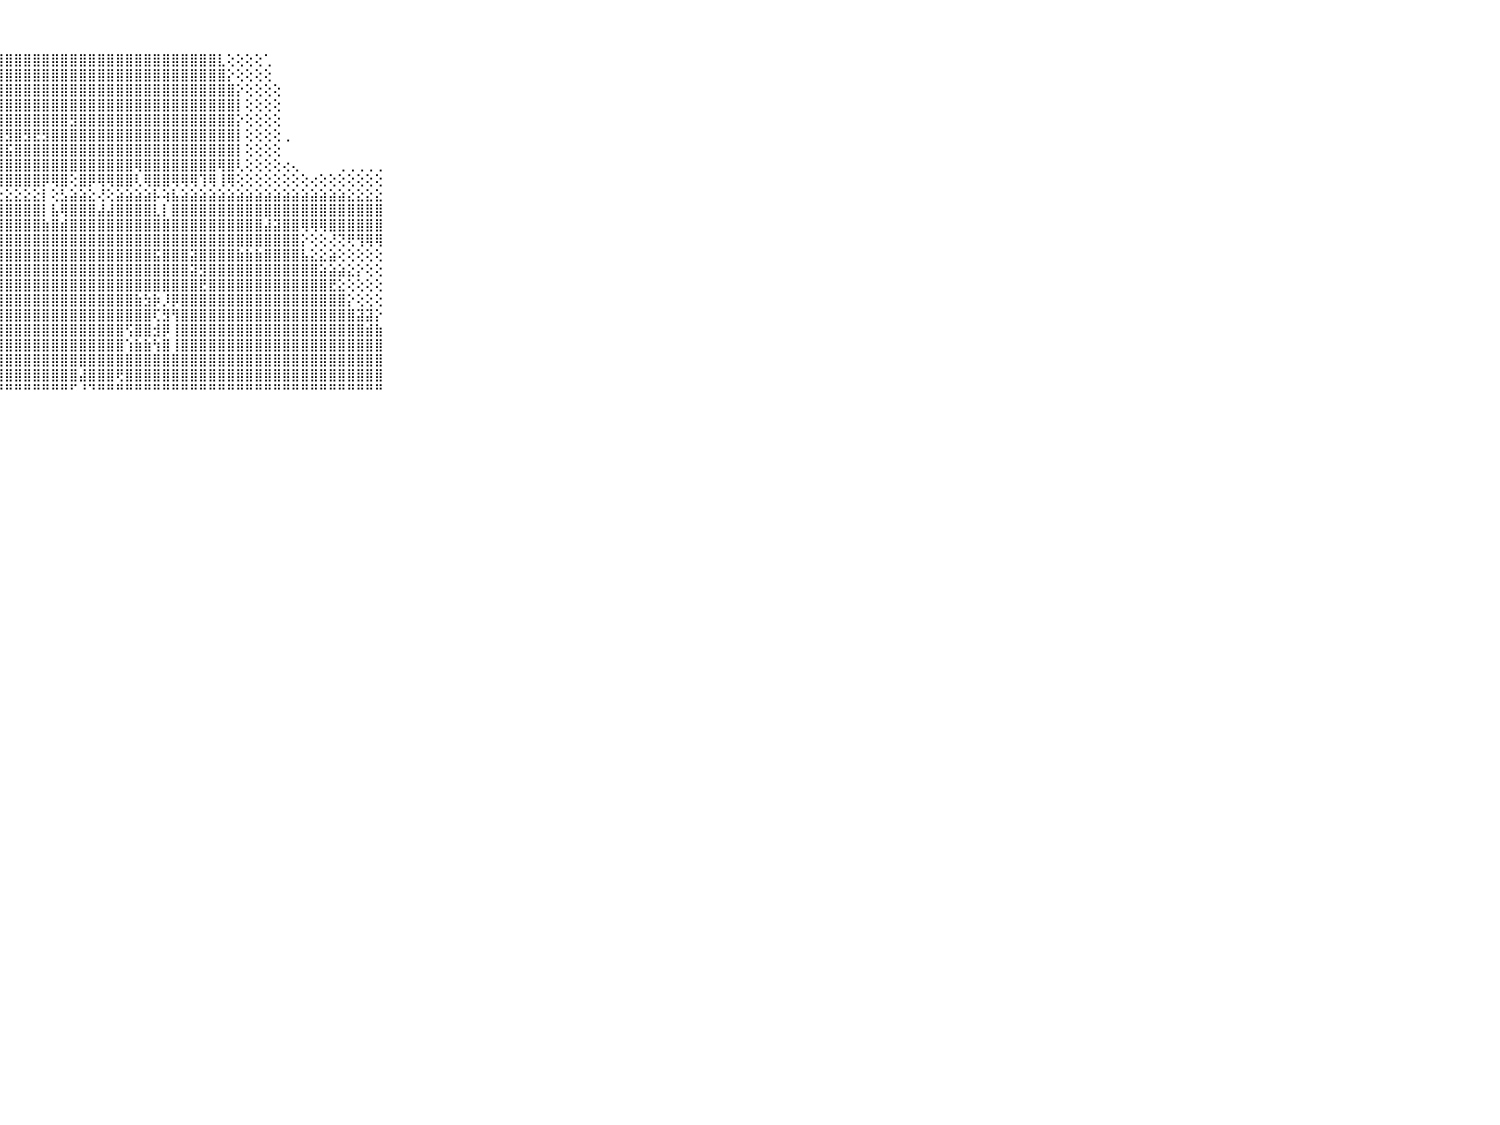

⠀⠀⠀⠀⠀⠀⠀⠀⠀⠀⠀⠀⠀⠀⠀⠀⠀⠀⠀⠀⠀⢀⢔⢕⢕⢕⣽⣿⣿⣿⣿⣿⣿⣿⣿⣿⣿⣿⣿⣿⣿⣿⣿⣿⣿⣿⣿⣿⣿⣿⣿⣇⢕⢕⢕⢕⢁⠀⠀⠀⠀⠀⠀⠀⠀⠀⠀⠀⠀⠀⠀⠀⠀⠀⠀⠀⠀⠀⠀⠀⠀
⠀⠀⠀⠀⠀⠀⠀⠀⠀⠀⠀⠀⠀⠀⠀⠀⠀⠀⠀⠀⢄⢕⢕⢕⢕⣵⣿⣿⣿⣿⣿⣿⣿⣿⣿⣿⣿⣿⣿⣿⣿⣿⣿⣿⣿⣿⣿⣿⣿⣿⣿⣿⡕⢕⢕⢕⢕⠀⠀⠀⠀⠀⠀⠀⠀⠀⠀⠀⠀⠀⠀⠀⠀⠀⠀⠀⠀⠀⠀⠀⠀
⠀⠀⠀⠀⠀⠀⠀⠀⠀⠀⠀⠀⠀⠀⠀⠀⠀⠀⠀⠀⢕⢕⢕⢕⢸⣿⣿⣿⣿⣿⣿⣿⣿⣿⣿⣿⣿⣿⣿⣿⣿⣿⣿⣿⣿⣿⣿⣿⣿⣿⣿⣿⣿⡕⢕⢕⢕⢕⠀⠀⠀⠀⠀⠀⠀⠀⠀⠀⠀⠀⠀⠀⠀⠀⠀⠀⠀⠀⠀⠀⠀
⠀⠀⠀⠀⠀⠀⠀⠀⠀⠀⠀⠀⠀⠀⠀⠀⠀⠀⢀⢀⢕⢕⢕⢕⣽⣿⣿⣿⣿⣿⣿⣿⣿⣿⣿⣿⣿⣿⣿⣿⣿⣿⣿⣿⣿⣿⣿⣿⣿⣿⣿⣿⣿⡇⢕⢕⢕⢕⠀⠀⠀⠀⠀⠀⠀⠀⠀⠀⠀⠀⠀⠀⠀⠀⠀⠀⠀⠀⠀⠀⠀
⠀⠀⠀⠀⠀⠀⠀⠀⠀⠀⠀⠀⠀⠀⠀⠀⢀⢄⢕⢕⢕⢕⢕⢕⢹⣿⣿⣿⣿⣿⣿⣿⣿⣿⣿⣻⣿⣿⣿⣿⣿⣿⣿⣿⣿⣿⣿⣿⣿⣿⣿⣿⣿⡕⢕⢕⢕⢕⠀⠀⠀⠀⠀⠀⠀⠀⠀⠀⠀⠀⠀⠀⠀⠀⠀⠀⠀⠀⠀⠀⠀
⠀⠀⠀⠀⠀⠀⠀⠀⠀⠀⠀⠀⠀⠀⠀⠀⢕⢕⢕⢕⢕⢕⢕⢕⢸⣿⣿⣿⣻⣿⣻⣟⣻⣿⣿⣿⣿⣿⣿⣿⣿⣿⣿⣿⣿⣿⣿⣿⣿⣿⣿⣿⣿⡇⢕⢕⢕⢕⢀⠀⠀⠀⠀⠀⠀⠀⠀⠀⠀⠀⠀⠀⠀⠀⠀⠀⠀⠀⠀⠀⠀
⠀⠀⠀⠀⠀⠀⠀⠀⠀⠀⠀⠀⠀⠀⢀⢕⢕⢕⢕⢕⢕⢕⢕⢕⢸⣿⣿⣿⣯⣿⣿⣿⣿⣿⣿⣿⣿⣿⣿⣿⣿⣿⣿⣿⣿⣿⣿⣿⣿⣿⣿⣿⣿⡇⢕⢕⢕⢕⠀⠀⠀⠀⠀⠀⠀⠀⠀⠀⠀⠀⠀⠀⠀⠀⠀⠀⠀⠀⠀⠀⠀
⠀⠀⠀⠀⠀⠀⠀⠀⠀⠀⠀⠀⠀⢀⢕⢕⢕⢕⢕⢕⢕⡕⢕⢕⢸⣿⡿⣿⣿⣿⣿⣿⣿⣿⣿⣿⣿⣿⣿⣿⣿⣿⢿⣿⣿⣿⣿⣿⣿⣿⣿⢿⣿⢇⢕⢕⢕⢕⢔⢄⠀⠀⠀⠀⢀⢀⢀⢀⢀⠀⠀⠀⠀⠀⠀⠀⠀⠀⠀⠀⠀
⠀⠀⠀⠀⠀⠀⠀⠀⠀⠀⠀⠀⠀⠄⠕⢕⢕⢕⢕⢕⢕⢕⡜⢕⢕⣿⡇⣿⣿⣿⣿⣿⡿⢿⣿⢕⣿⡿⢿⢿⣿⣿⢇⢿⣿⣿⢿⢿⢿⢹⢿⢸⢿⢕⢕⢕⢕⢕⢕⢕⢕⢔⢕⢕⢕⢕⢕⢕⢕⠀⠀⠀⠀⠀⠀⠀⠀⠀⠀⠀⠀
⠀⠀⠀⠀⠀⠀⠀⠀⠀⠀⠀⢀⢀⢀⢑⢕⣕⣕⣕⣕⣕⣝⣽⣇⣕⣕⣕⣕⣕⣕⣕⣕⡇⢕⣣⣵⣵⣕⢜⢕⣵⣵⣵⣵⡧⢵⣧⣵⣵⣵⣵⣵⣵⣵⣵⣵⣵⣵⣵⣵⣵⣵⣵⣵⣵⣕⣕⣕⣕⠀⠀⠀⠀⠀⠀⠀⠀⠀⠀⠀⠀
⠀⠀⠀⠀⠀⠀⠀⠀⠀⠀⠀⣿⣿⣿⣿⣿⣿⣿⣿⣿⣿⣿⣿⣿⣿⣿⣿⣿⣿⣿⣿⣿⡇⣧⢿⣿⣿⣿⣼⣼⣿⣿⣿⣿⣇⡇⣿⣿⣿⣿⣿⣿⣿⣿⣿⣿⣿⣿⣿⣿⣿⣿⣿⣿⣿⣿⣿⣿⣿⠀⠀⠀⠀⠀⠀⠀⠀⠀⠀⠀⠀
⠀⠀⠀⠀⠀⠀⠀⠀⠀⠀⠀⣾⣿⣿⣿⣿⣿⣿⣿⣿⣿⣻⣿⣿⣿⣿⣿⣿⣿⣿⣿⣿⣷⣿⣾⣿⣿⣿⣿⣿⣿⣿⣿⣿⣿⣿⣿⣿⣿⣿⣿⣿⣿⣿⣿⣿⣼⣽⣿⣿⢿⢿⢿⣿⣿⣿⣿⣿⣿⠀⠀⠀⠀⠀⠀⠀⠀⠀⠀⠀⠀
⠀⠀⠀⠀⠀⠀⠀⠀⠀⠀⠀⣵⣵⣵⣼⣿⣿⣿⣿⣿⣿⣿⣿⢿⣿⣿⣿⣿⣿⣿⣿⣿⣿⣿⣿⣿⣿⣿⣿⣿⣿⣿⣿⣿⣿⣿⣿⣿⣿⣿⣿⣿⣿⣿⣿⣿⣿⣿⣿⣿⡕⢕⢕⢜⢝⢟⢻⢿⢿⠀⠀⠀⠀⠀⠀⠀⠀⠀⠀⠀⠀
⠀⠀⠀⠀⠀⠀⠀⠀⠀⠀⠀⣿⣿⣿⣿⣽⣿⣿⣿⣿⣿⣟⣿⣼⣿⣿⣿⣿⣿⣿⣿⣿⣿⣿⣿⣿⣿⣿⣿⣿⣿⣿⣿⣿⣯⣿⣿⣿⣽⣿⣿⣿⣿⣷⣷⣷⣿⣿⣿⣿⣧⣕⣕⣵⢕⢕⢕⢕⢕⠀⠀⠀⠀⠀⠀⠀⠀⠀⠀⠀⠀
⠀⠀⠀⠀⠀⠀⠀⠀⠀⠀⠀⣿⣿⣿⣿⣿⡿⢿⣿⣿⣿⣿⣿⣿⣿⣿⣿⣿⣿⣿⣿⣿⣿⣿⣿⣿⣿⣿⣿⣿⣿⣿⣿⣿⣿⣿⣿⣿⣽⣻⣿⣿⣿⣿⣿⣿⣿⣿⣿⣿⣿⣿⣵⣵⣵⣕⡕⢕⢕⠀⠀⠀⠀⠀⠀⠀⠀⠀⠀⠀⠀
⠀⠀⠀⠀⠀⠀⠀⠀⠀⠀⠀⣿⣿⣿⣿⣝⣯⣽⣿⣿⣿⣿⣏⣽⣻⣿⣿⣿⣿⣿⣿⣿⣿⣿⣿⣿⣿⣿⣿⣿⣿⣿⣿⣿⣿⣿⣿⣿⣿⣟⣿⣿⣿⣿⣿⣿⣿⣿⣿⣿⣿⣿⣿⣟⣕⢕⢕⢕⢕⠀⠀⠀⠀⠀⠀⠀⠀⠀⠀⠀⠀
⠀⠀⠀⠀⠀⠀⠀⠀⠀⠀⠀⣿⣿⣿⣿⣿⣿⣿⣿⣿⣿⡟⢻⣻⣿⣿⣿⣿⣿⣿⣿⣿⣿⣿⣿⣿⣿⣿⣿⣿⣿⣿⣷⣳⡷⡸⡿⣿⣿⣿⣿⣿⣿⣿⣿⣿⣿⣿⣿⣿⣿⣿⣿⣿⣿⡕⢕⢕⢕⠀⠀⠀⠀⠀⠀⠀⠀⠀⠀⠀⠀
⠀⠀⠀⠀⠀⠀⠀⠀⠀⠀⠀⣿⣿⣿⣿⣿⣟⣟⣿⣿⣿⣿⣿⣿⣿⣿⣿⣿⣿⣿⣿⣿⣿⣿⣿⣿⣿⣿⣿⣿⣿⣿⣿⣿⢏⣻⢻⣿⣿⣿⣿⣿⣿⣿⣿⣿⣿⣿⣿⣿⣿⣿⣿⣿⣿⣿⣽⣽⡕⠀⠀⠀⠀⠀⠀⠀⠀⠀⠀⠀⠀
⠀⠀⠀⠀⠀⠀⠀⠀⠀⠀⠀⣿⣿⣿⡟⢻⣻⣿⣻⣿⣿⣿⣿⣿⣿⣿⣿⣿⣿⣿⣿⣿⣿⣿⣿⣿⣿⣿⣿⣿⣿⢫⣿⣿⣺⡿⢸⣿⣿⣿⣿⣿⣿⣿⣿⣿⣿⣿⣿⣿⣿⣿⣿⣿⣿⣿⣿⣾⣷⠀⠀⠀⠀⠀⠀⠀⠀⠀⠀⠀⠀
⠀⠀⠀⠀⠀⠀⠀⠀⠀⠀⠀⡕⢹⣕⣕⣱⣼⣿⣷⣿⣿⣿⣿⣿⣿⣿⣿⣿⣿⣿⣿⣿⣿⣿⣿⣿⣿⣿⣿⣿⣿⢱⣷⣷⢳⣿⢸⣿⣿⣿⣿⣿⣿⣿⣿⣿⣿⣿⣿⣿⣿⣿⣿⣿⣿⣿⣿⣿⣿⠀⠀⠀⠀⠀⠀⠀⠀⠀⠀⠀⠀
⠀⠀⠀⠀⠀⠀⠀⠀⠀⠀⠀⢾⢇⣿⣿⣿⣿⣿⣿⣿⣿⣿⣿⣿⣿⣿⣿⣿⣿⣿⣿⣿⣿⣿⣿⣿⣿⣿⣿⣿⣿⣿⣿⣿⣿⣿⣿⣿⣿⣿⣿⣿⣿⣿⣿⣿⣿⣿⣿⣿⣿⣿⣿⣿⣿⣿⣿⣿⣿⠀⠀⠀⠀⠀⠀⠀⠀⠀⠀⠀⠀
⠀⠀⠀⠀⠀⠀⠀⠀⠀⠀⠀⢕⣵⣿⣿⣿⣿⣿⣿⣿⣿⣿⣿⣿⣿⣿⣿⣿⣿⣿⣿⣿⣿⣿⣿⣿⣼⣿⣿⣿⢟⣿⣿⣿⣿⣿⣿⣿⣿⣿⣿⣿⣿⣿⣿⣿⣿⣿⣿⣿⣿⣿⣿⣿⣿⣿⣿⣿⣿⠀⠀⠀⠀⠀⠀⠀⠀⠀⠀⠀⠀
⠀⠀⠀⠀⠀⠀⠀⠀⠀⠀⠀⠘⠛⠛⠛⠛⠛⠛⠛⠛⠛⠛⠛⠛⠛⠛⠛⠛⠛⠛⠛⠛⠛⠛⠛⠋⠘⠙⠛⠛⠛⠛⠛⠛⠛⠛⠛⠛⠛⠛⠛⠛⠛⠛⠛⠛⠛⠛⠛⠛⠛⠛⠛⠛⠛⠛⠛⠛⠛⠀⠀⠀⠀⠀⠀⠀⠀⠀⠀⠀⠀